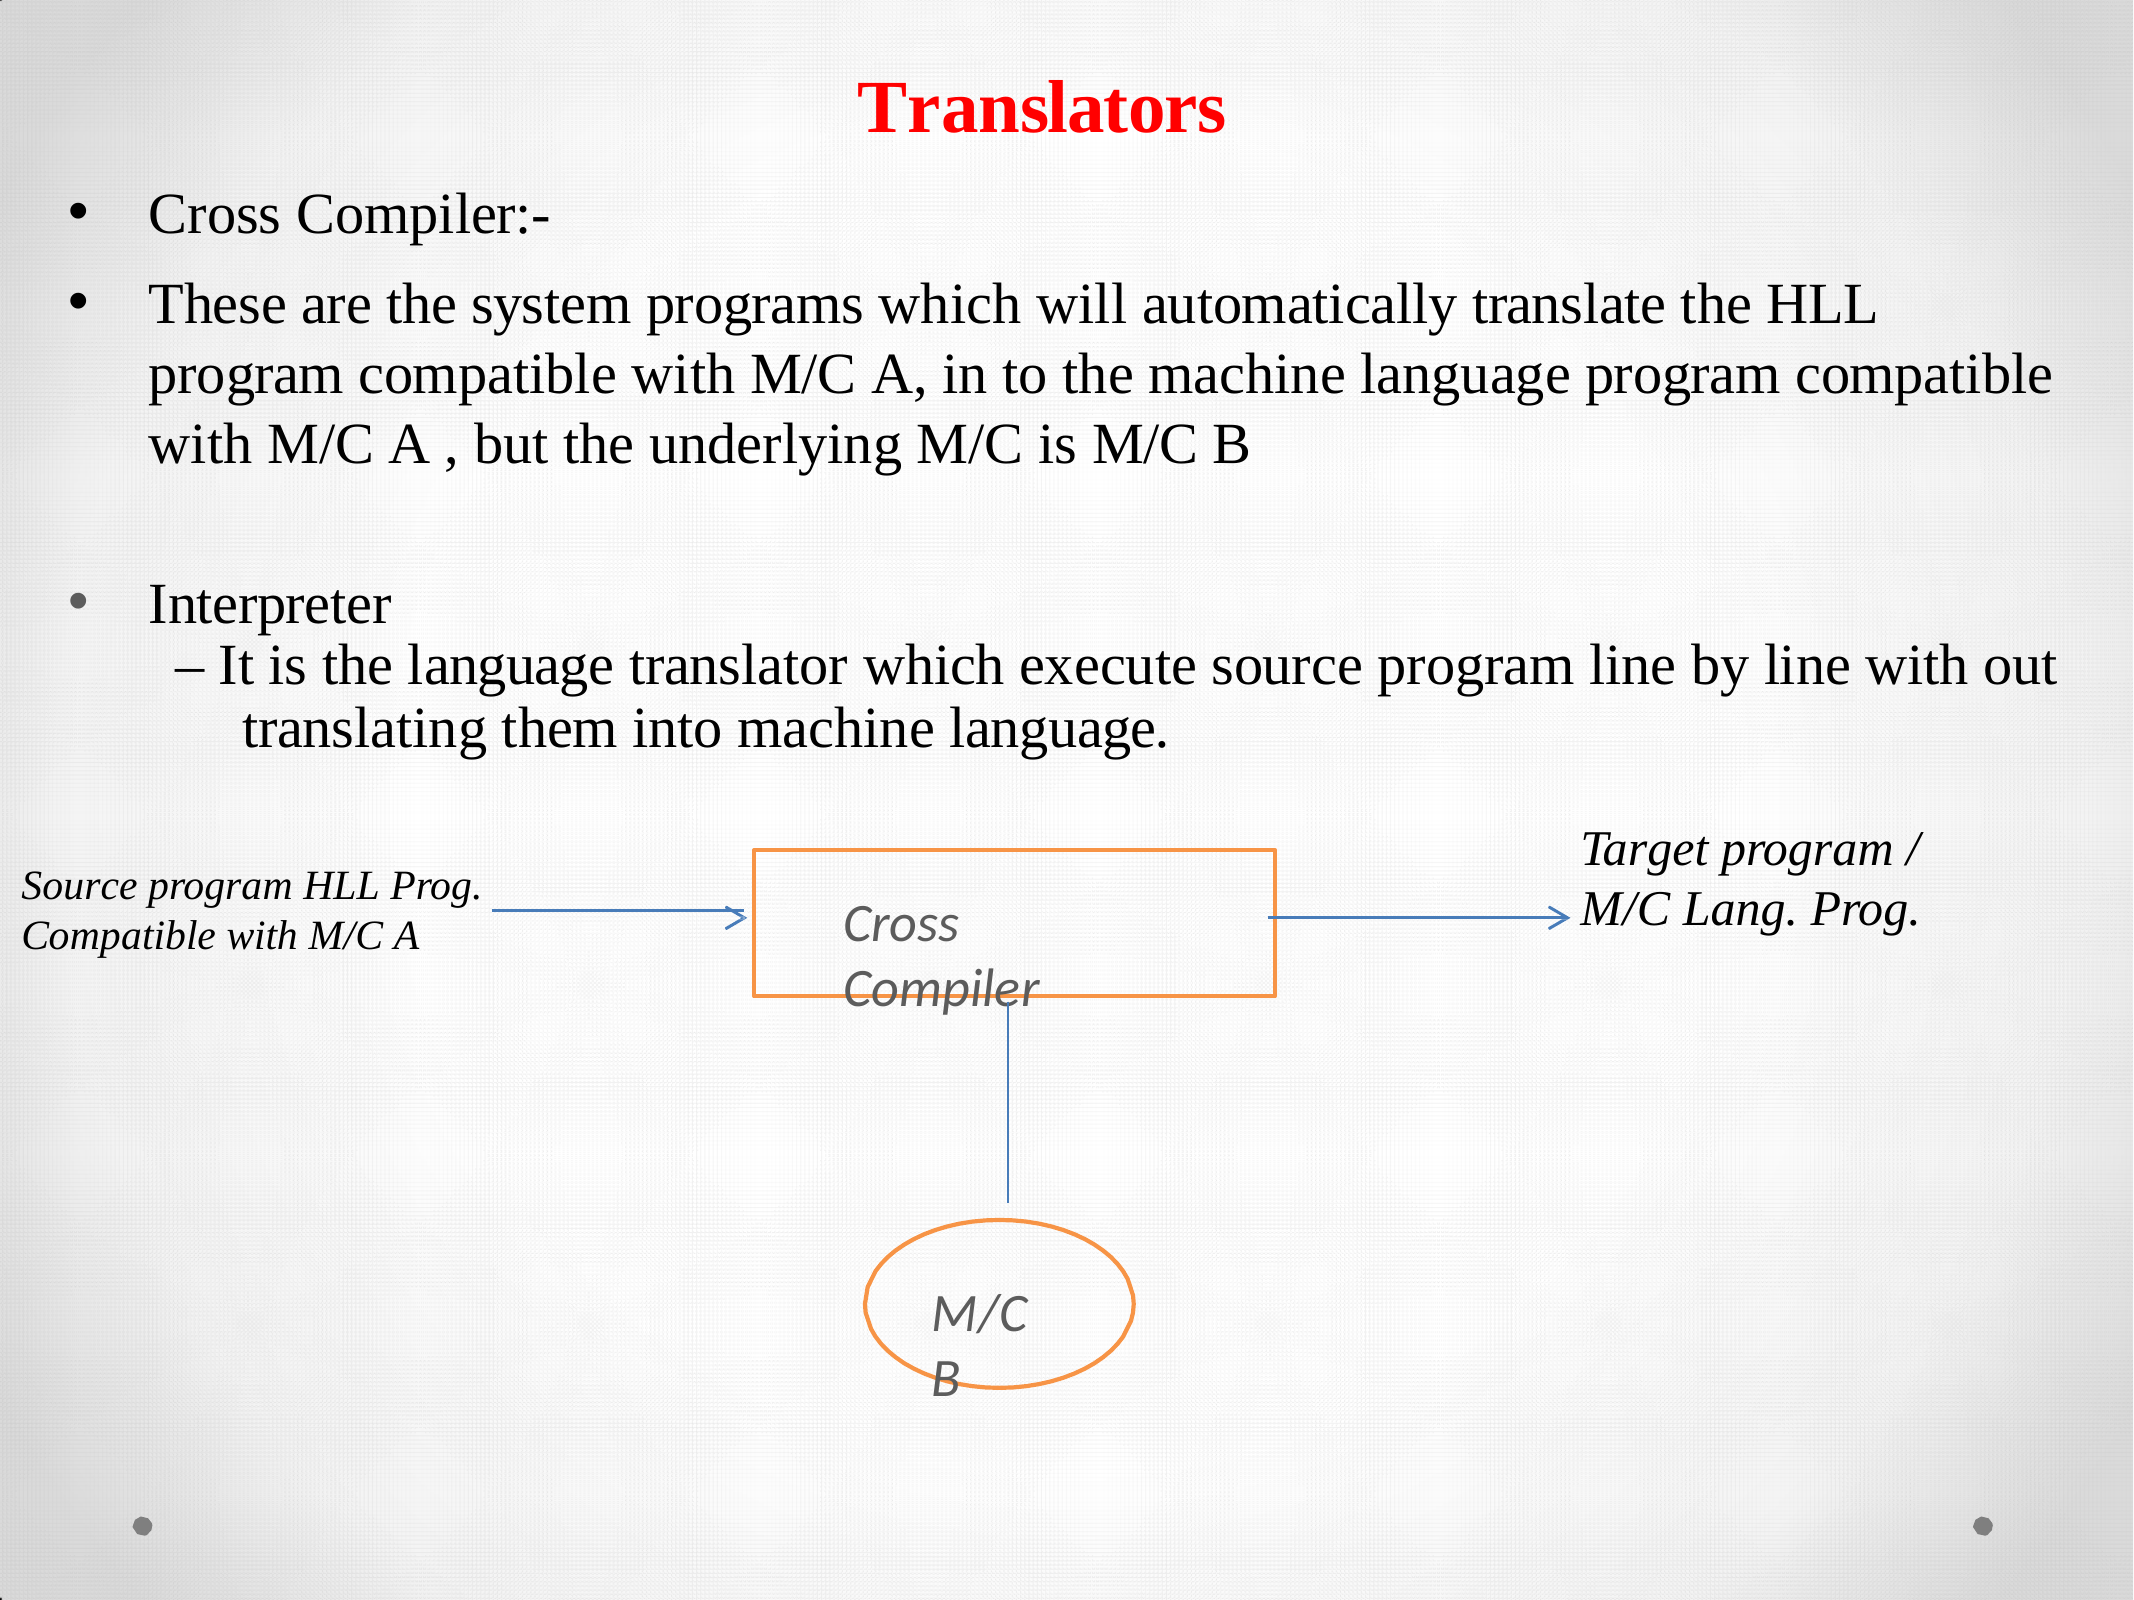

Translators
Cross Compiler:-
These are the system programs which will automatically translate the HLL program compatible with M/C A, in to the machine language program compatible with M/C A , but the underlying M/C is M/C B

Interpreter
– It is the language translator which execute source program line by line with out translating them into machine language.

Target program / M/C Lang. Prog.
Source program HLL Prog.
Compatible with M/C A

Cross Compiler

M/C B